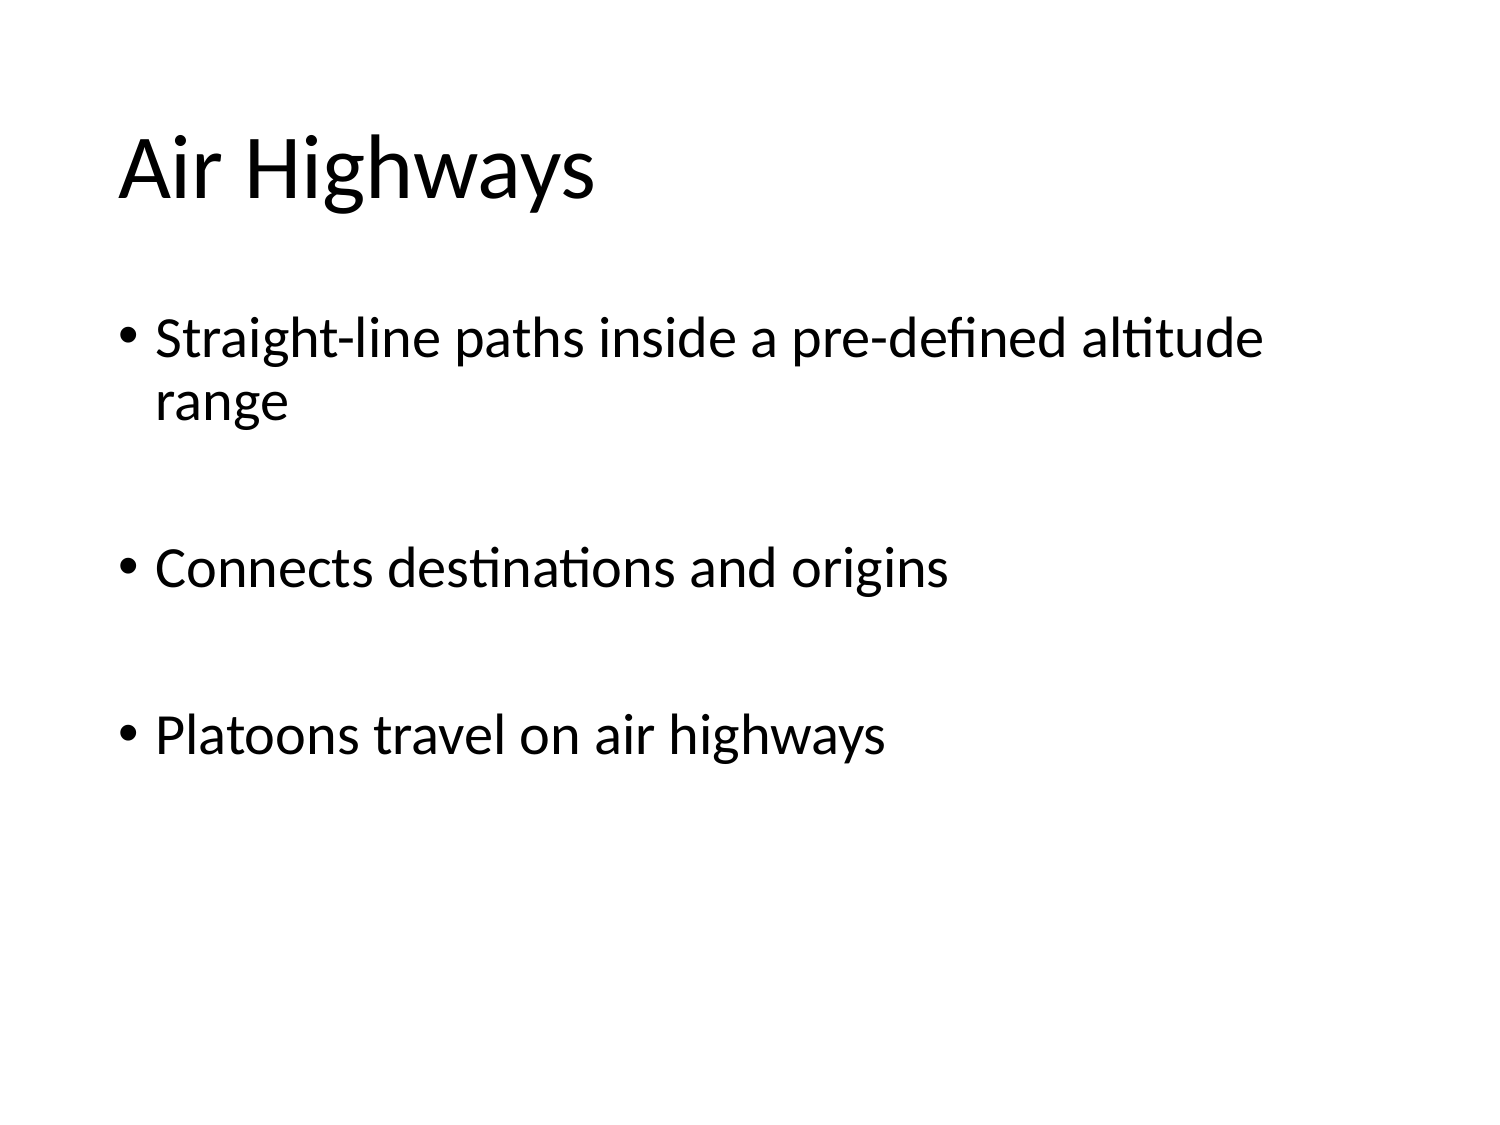

# Air Highways
Straight-line paths inside a pre-defined altitude range

Connects destinations and origins

Platoons travel on air highways